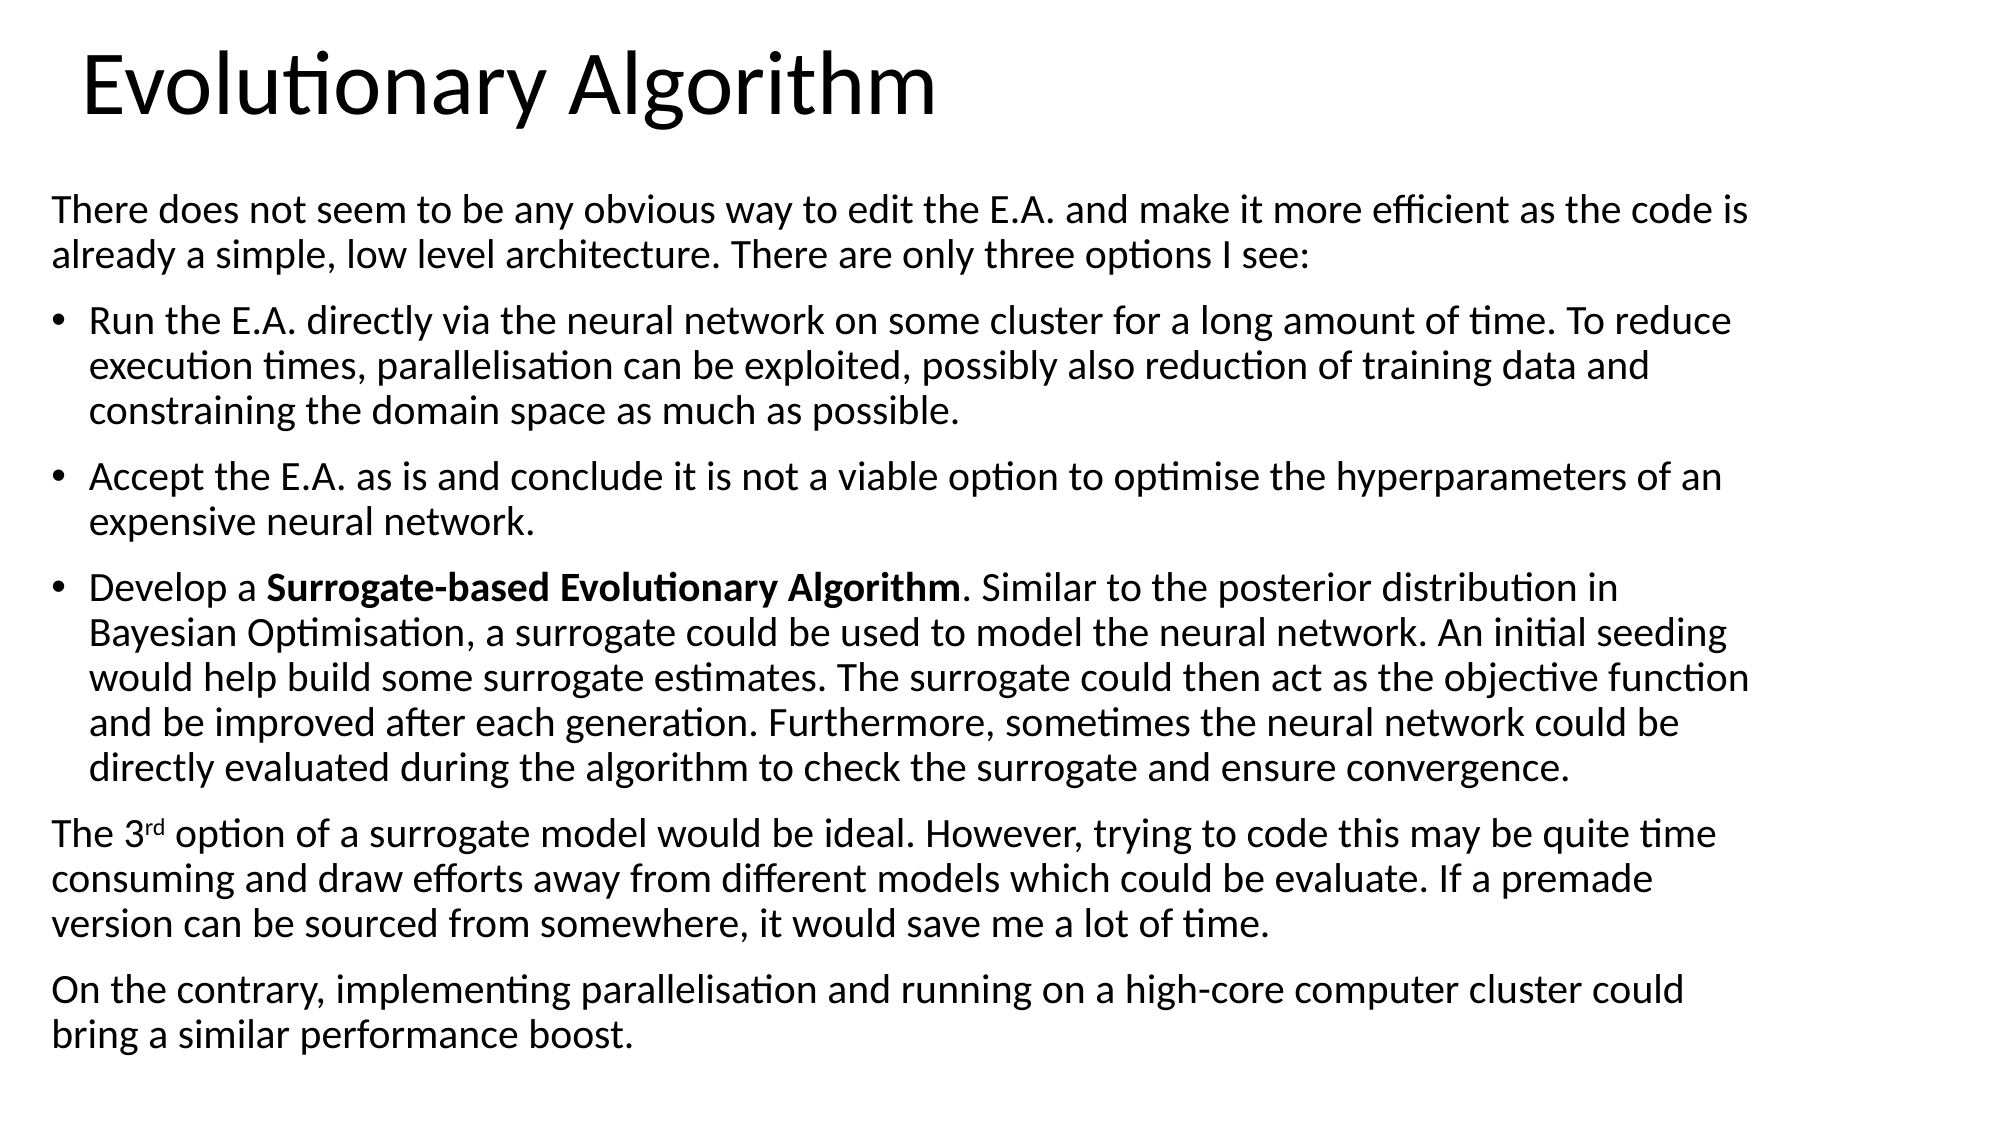

# Evolutionary Algorithm
There does not seem to be any obvious way to edit the E.A. and make it more efficient as the code is already a simple, low level architecture. There are only three options I see:
Run the E.A. directly via the neural network on some cluster for a long amount of time. To reduce execution times, parallelisation can be exploited, possibly also reduction of training data and constraining the domain space as much as possible.
Accept the E.A. as is and conclude it is not a viable option to optimise the hyperparameters of an expensive neural network.
Develop a Surrogate-based Evolutionary Algorithm. Similar to the posterior distribution in Bayesian Optimisation, a surrogate could be used to model the neural network. An initial seeding would help build some surrogate estimates. The surrogate could then act as the objective function and be improved after each generation. Furthermore, sometimes the neural network could be directly evaluated during the algorithm to check the surrogate and ensure convergence.
The 3rd option of a surrogate model would be ideal. However, trying to code this may be quite time consuming and draw efforts away from different models which could be evaluate. If a premade version can be sourced from somewhere, it would save me a lot of time.
On the contrary, implementing parallelisation and running on a high-core computer cluster could bring a similar performance boost.